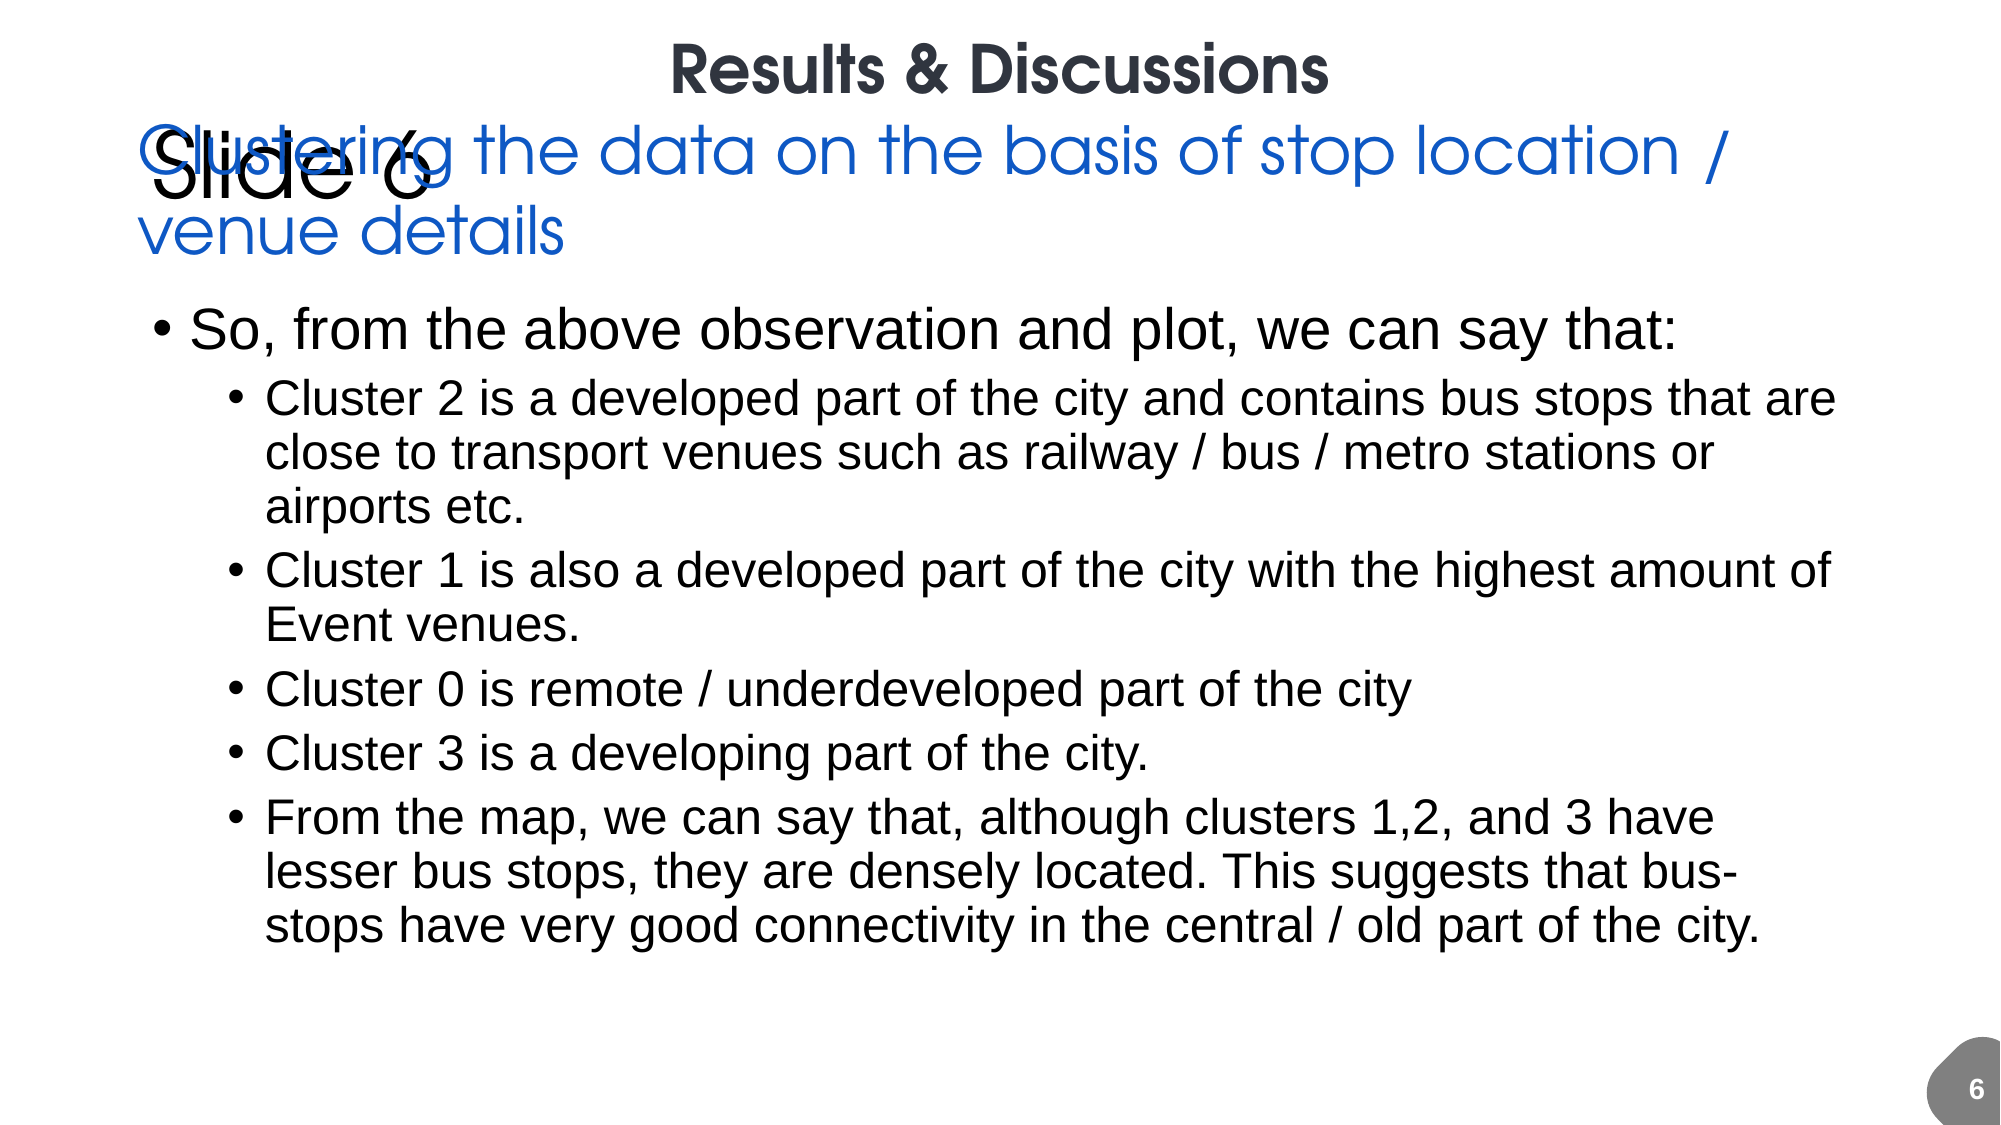

Results & Discussions
# Slide 6
Clustering the data on the basis of stop location / venue details
So, from the above observation and plot, we can say that:
Cluster 2 is a developed part of the city and contains bus stops that are close to transport venues such as railway / bus / metro stations or airports etc.
Cluster 1 is also a developed part of the city with the highest amount of Event venues.
Cluster 0 is remote / underdeveloped part of the city
Cluster 3 is a developing part of the city.
From the map, we can say that, although clusters 1,2, and 3 have lesser bus stops, they are densely located. This suggests that bus-stops have very good connectivity in the central / old part of the city.

6